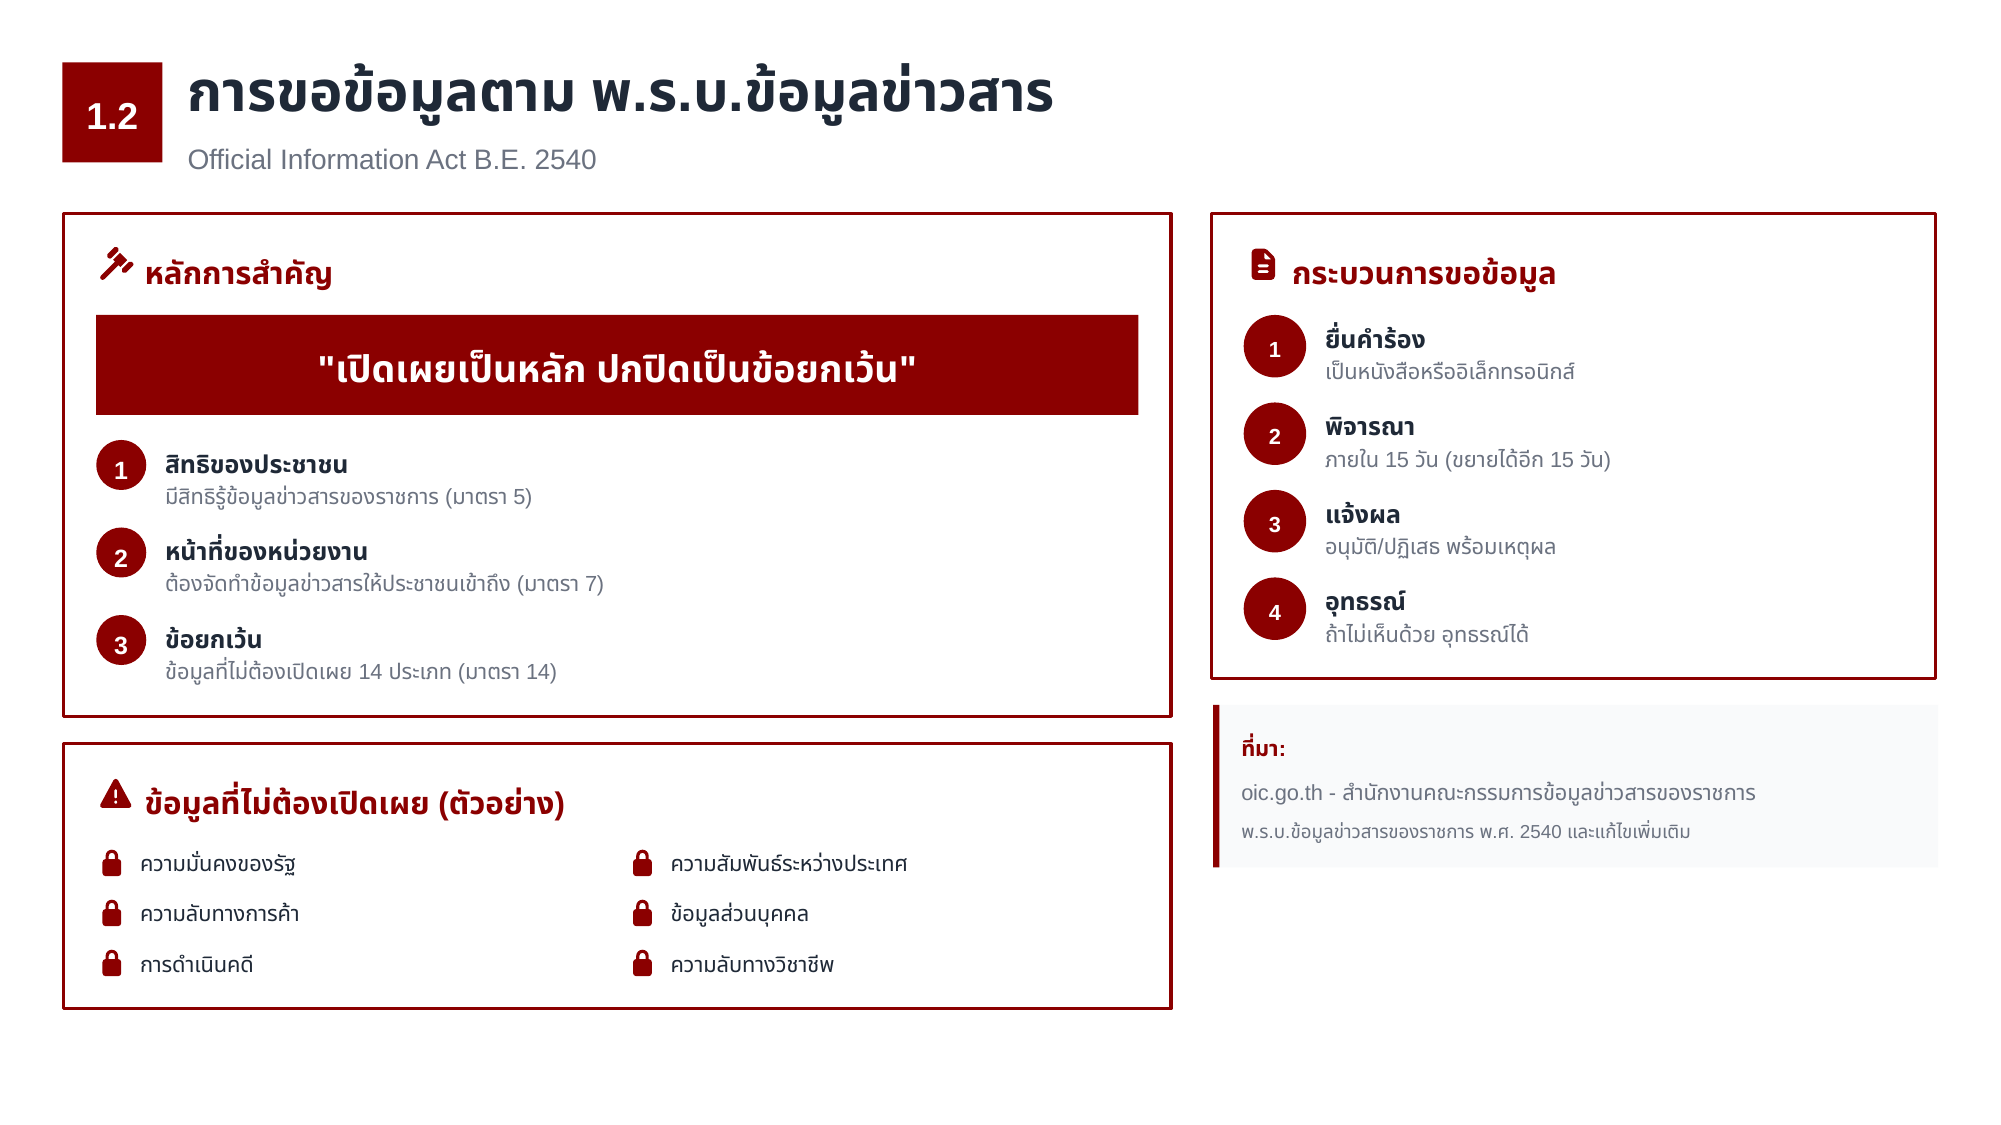

1.2

การขอข้อมูลตาม พ.ร.บ.ข้อมูลข่าวสาร
Official Information Act B.E. 2540

หลักการสำคัญ
กระบวนการขอข้อมูล

1

ยื่นคำร้อง
"เปิดเผยเป็นหลัก ปกปิดเป็นข้อยกเว้น"
เป็นหนังสือหรืออิเล็กทรอนิกส์
2

พิจารณา
1

สิทธิของประชาชน
ภายใน 15 วัน (ขยายได้อีก 15 วัน)
มีสิทธิรู้ข้อมูลข่าวสารของราชการ (มาตรา 5)
3

แจ้งผล
2

หน้าที่ของหน่วยงาน
อนุมัติ/ปฏิเสธ พร้อมเหตุผล
ต้องจัดทำข้อมูลข่าวสารให้ประชาชนเข้าถึง (มาตรา 7)
4

อุทธรณ์
3

ข้อยกเว้น
ถ้าไม่เห็นด้วย อุทธรณ์ได้
ข้อมูลที่ไม่ต้องเปิดเผย 14 ประเภท (มาตรา 14)

ที่มา:

oic.go.th - สำนักงานคณะกรรมการข้อมูลข่าวสารของราชการ
ข้อมูลที่ไม่ต้องเปิดเผย (ตัวอย่าง)

พ.ร.บ.ข้อมูลข่าวสารของราชการ พ.ศ. 2540 และแก้ไขเพิ่มเติม
ความมั่นคงของรัฐ
ความสัมพันธ์ระหว่างประเทศ

ความลับทางการค้า
ข้อมูลส่วนบุคคล

การดำเนินคดี
ความลับทางวิชาชีพ